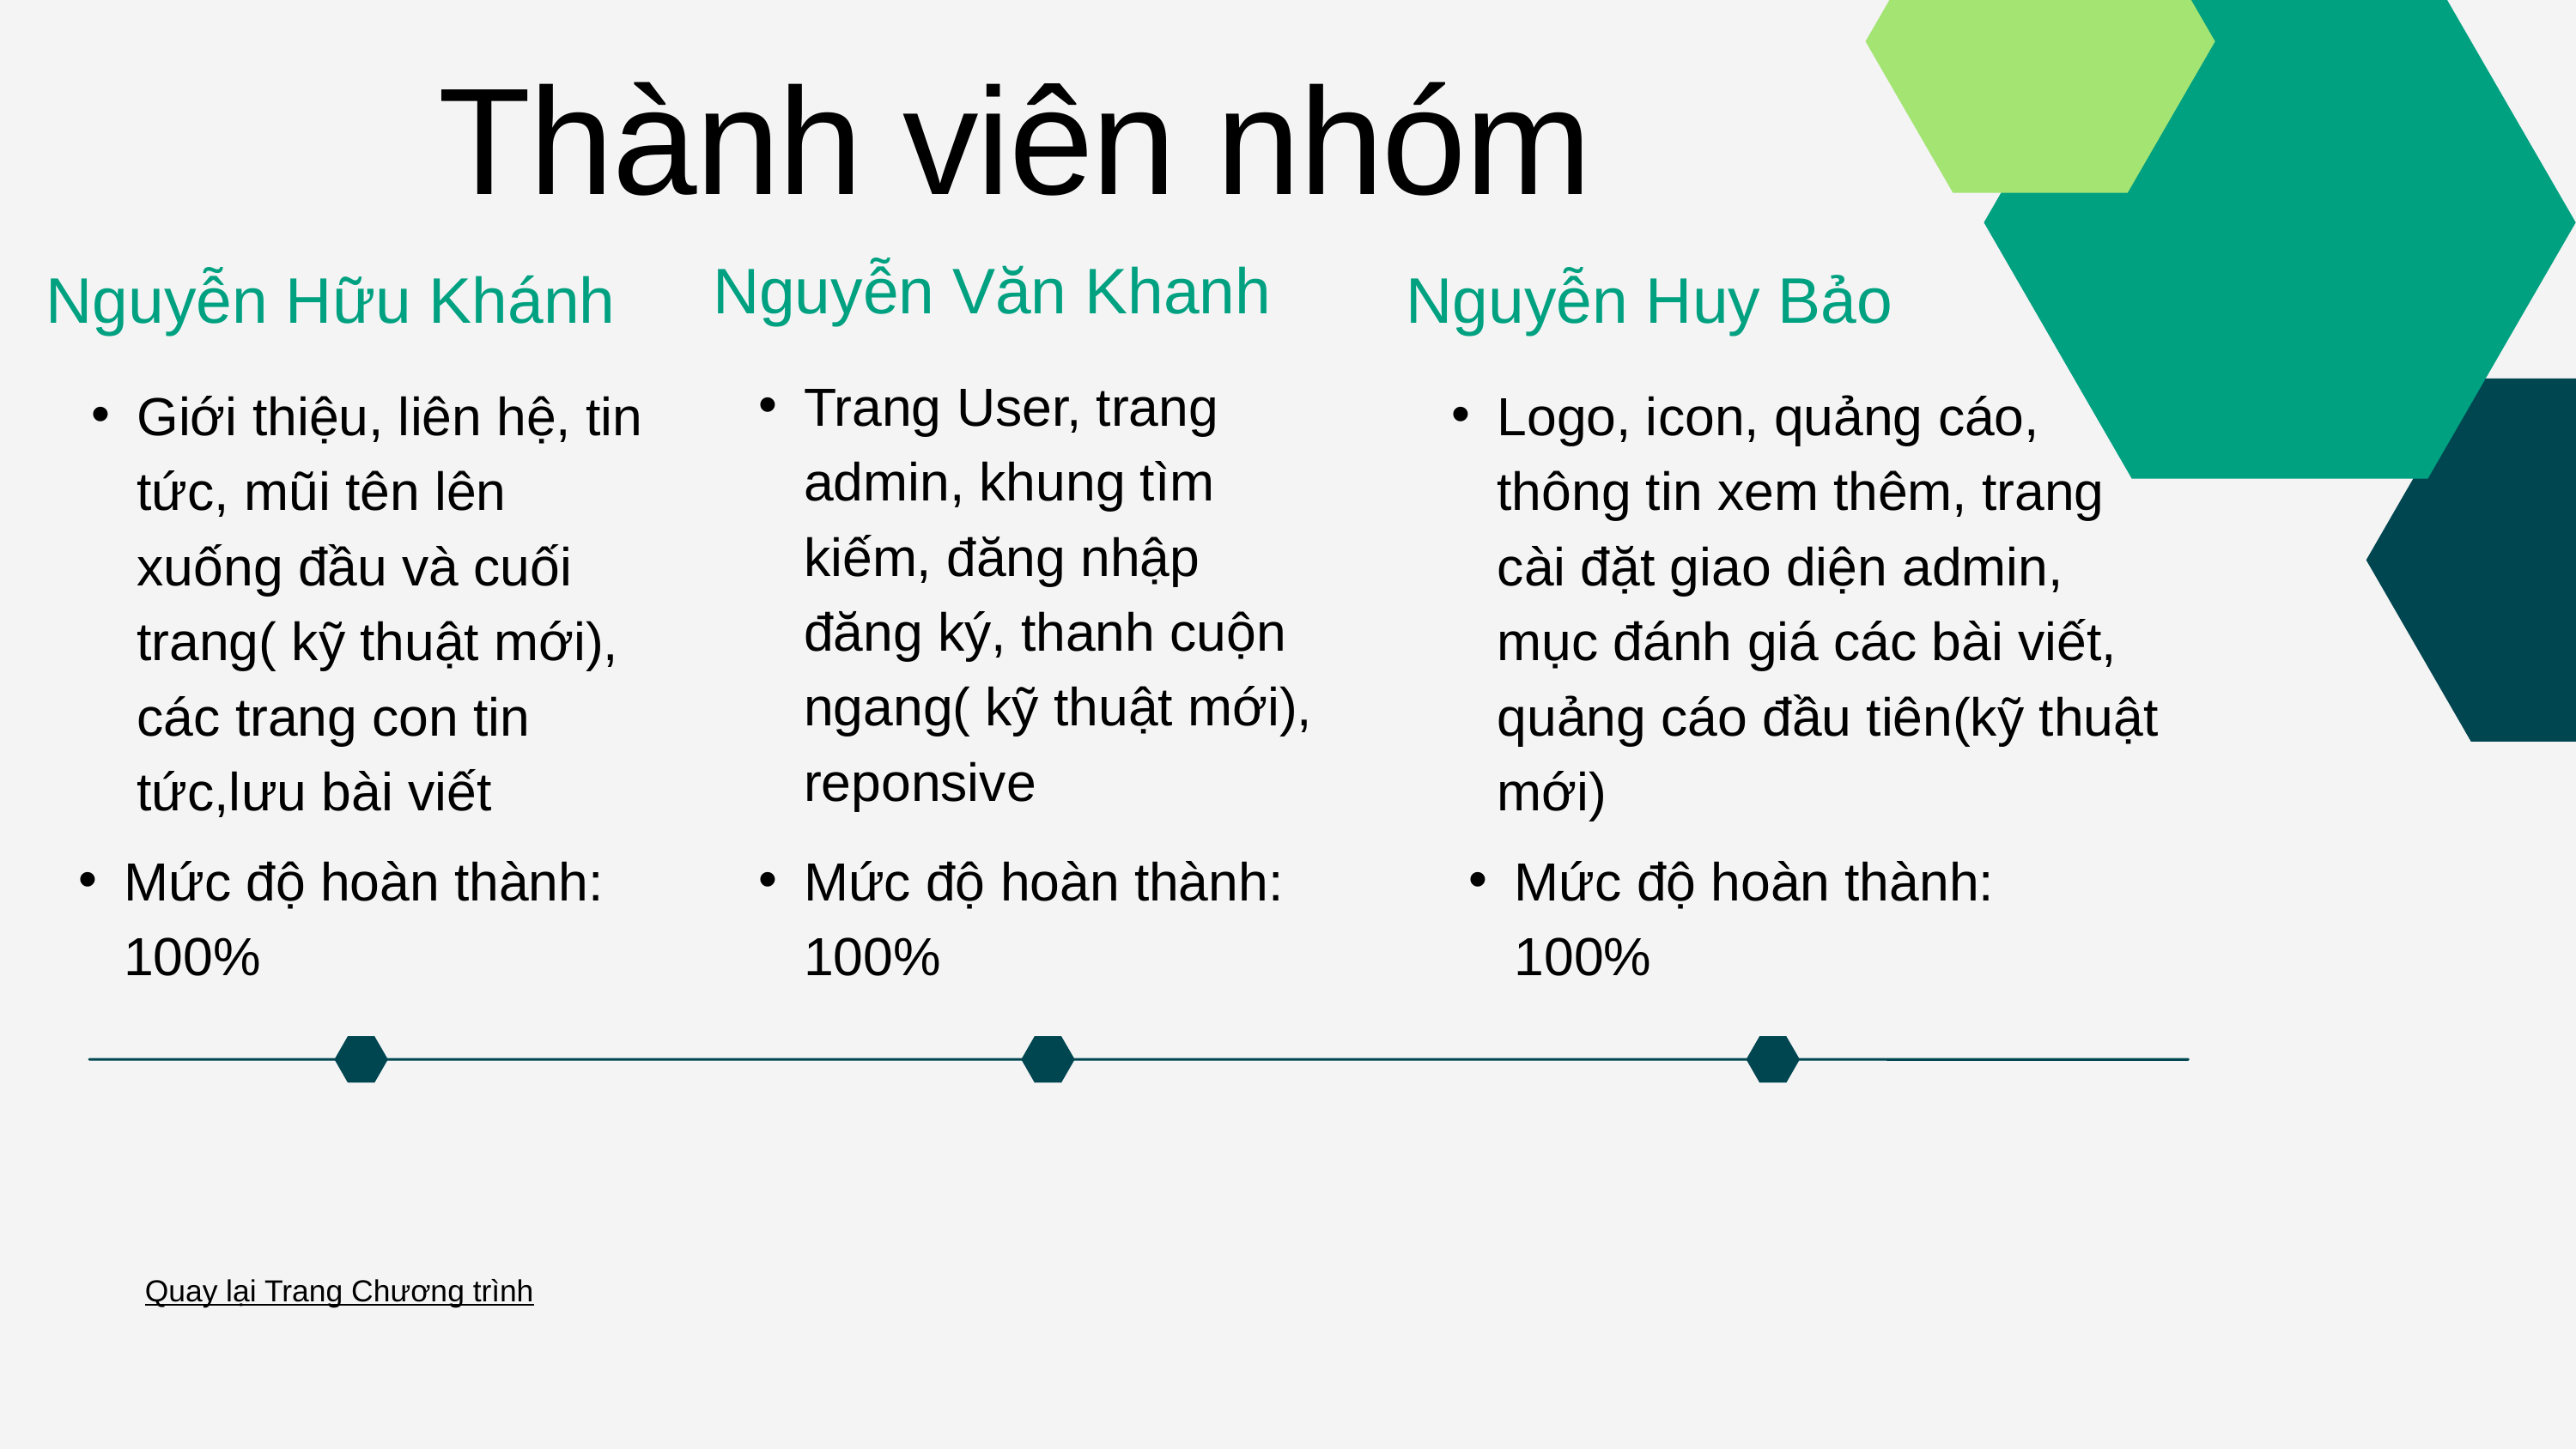

Thành viên nhóm
Nguyễn Văn Khanh
Trang User, trang admin, khung tìm kiếm, đăng nhập đăng ký, thanh cuộn ngang( kỹ thuật mới), reponsive
Nguyễn Hữu Khánh
Giới thiệu, liên hệ, tin tức, mũi tên lên xuống đầu và cuối trang( kỹ thuật mới), các trang con tin tức,lưu bài viết

Nguyễn Huy Bảo
Logo, icon, quảng cáo, thông tin xem thêm, trang cài đặt giao diện admin, mục đánh giá các bài viết, quảng cáo đầu tiên(kỹ thuật mới)

Mức độ hoàn thành: 100%
Mức độ hoàn thành: 100%
Mức độ hoàn thành: 100%

Quay lại Trang Chương trình